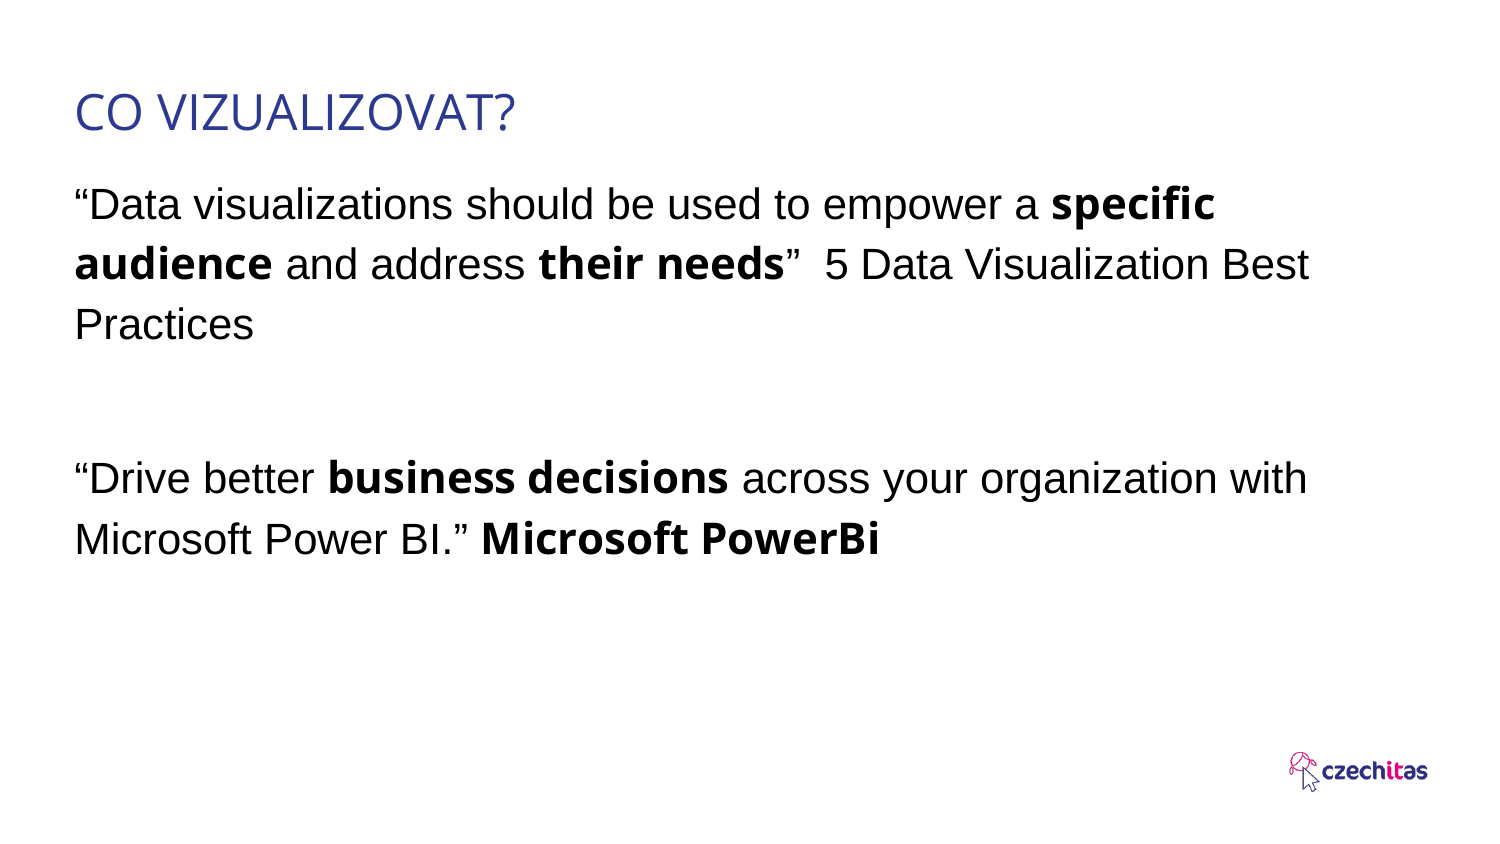

# CO VIZUALIZOVAT?
“Data visualizations should be used to empower a specific audience and address their needs”  5 Data Visualization Best Practices

“Drive better business decisions across your organization with Microsoft Power BI.” Microsoft PowerBi